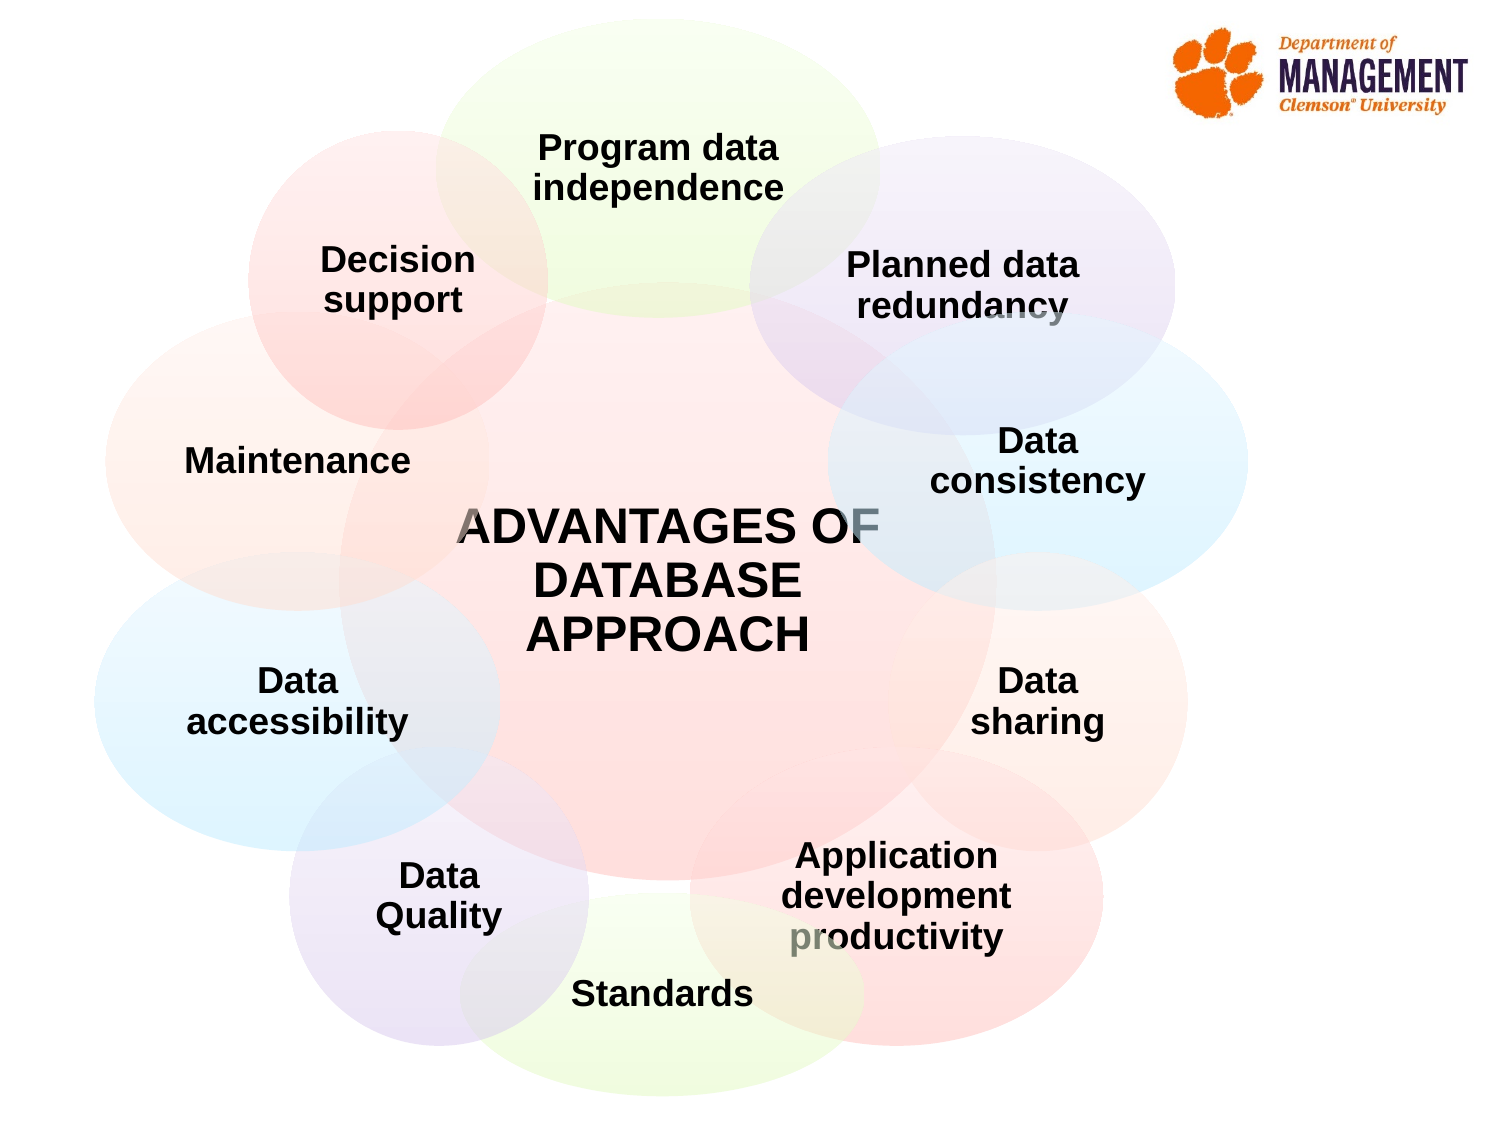

Advantages of Database Approach
Program data independence
Planned data redundancy
Data consistency
Data sharing
Application development productivity
Standards
Data Quality
Data accessibility
Maintenance
Decision support